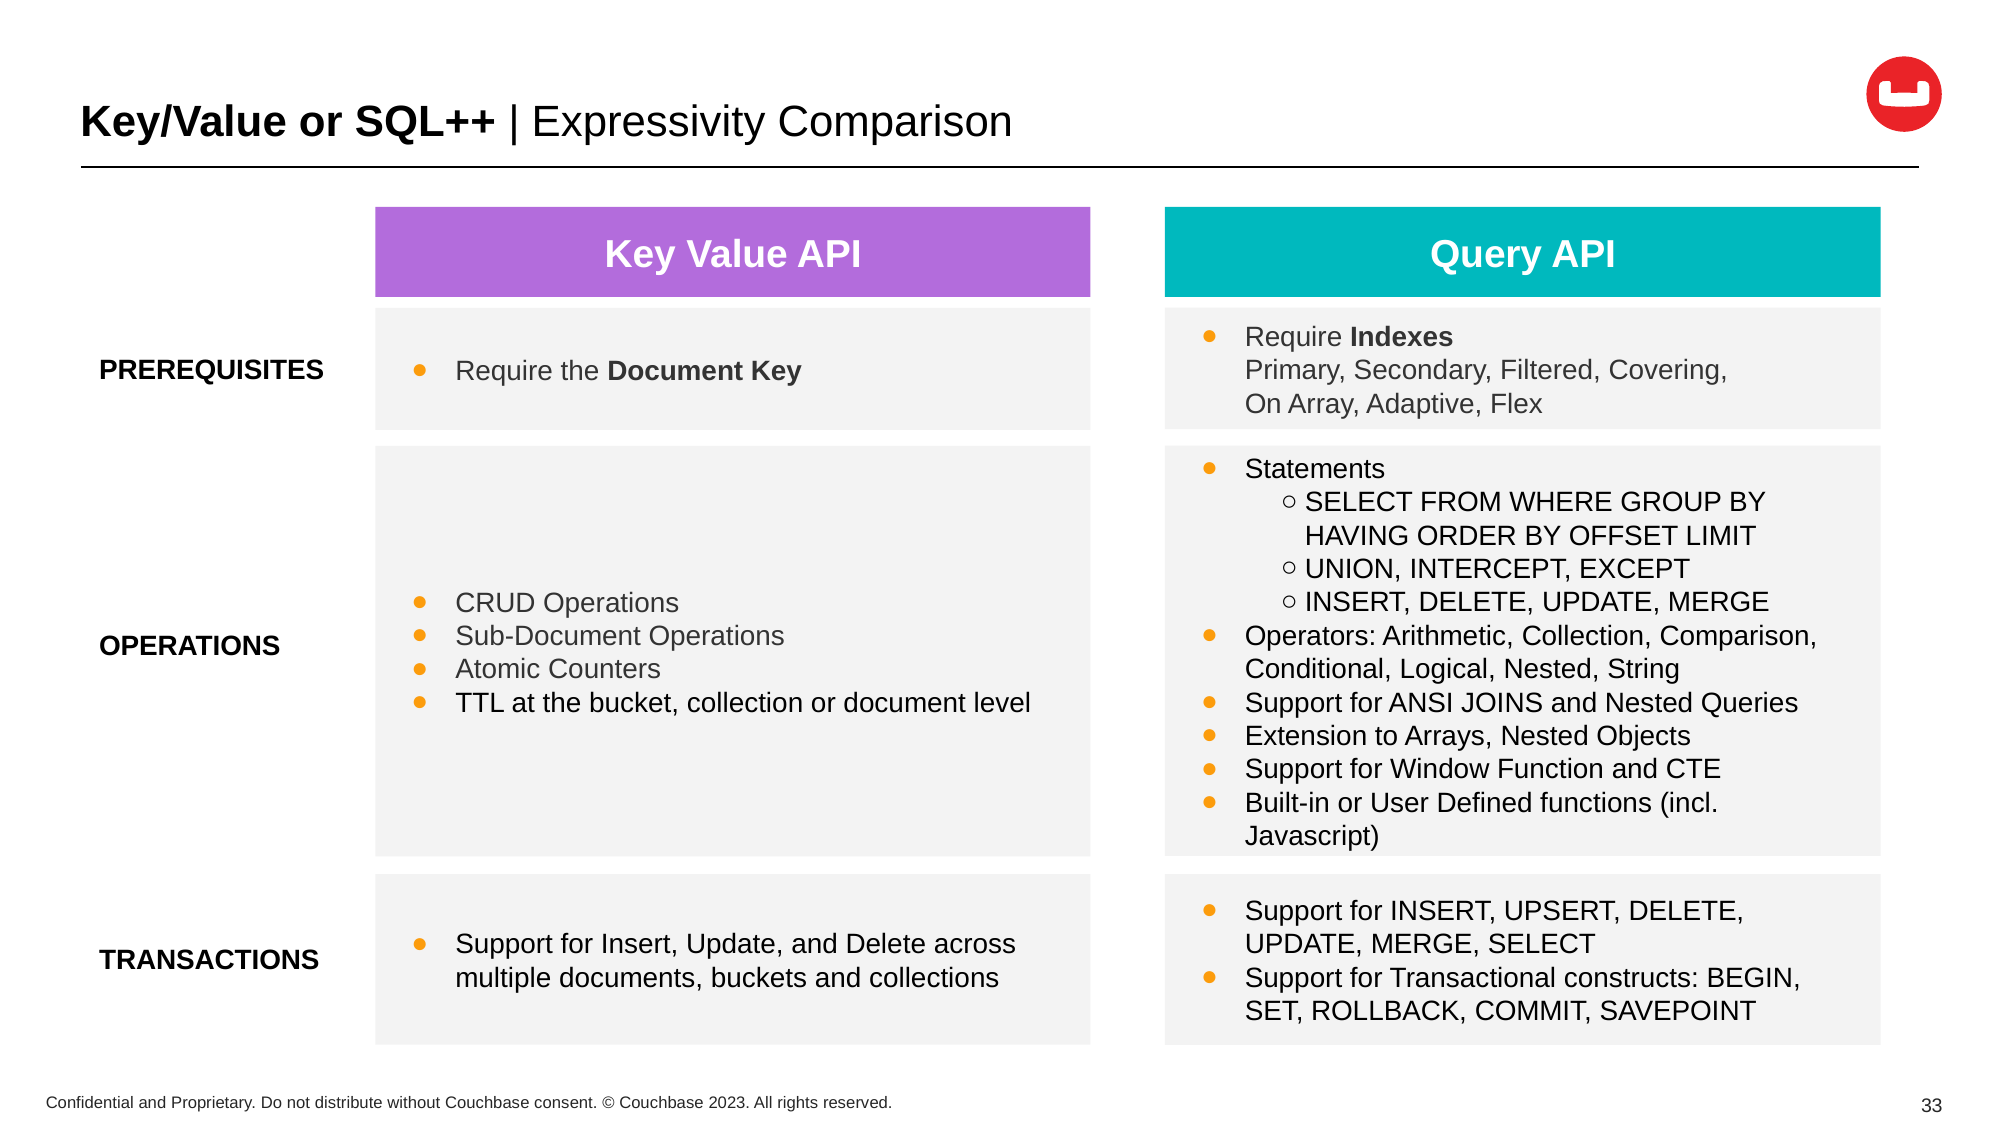

# Key/Value or SQL++ | Expressivity Comparison
Query API
Key Value API
PREREQUISITES
Require the Document Key
Require Indexes
Primary, Secondary, Filtered, Covering,
On Array, Adaptive, Flex
Statements
SELECT FROM WHERE GROUP BY HAVING ORDER BY OFFSET LIMIT
UNION, INTERCEPT, EXCEPT
INSERT, DELETE, UPDATE, MERGE
Operators: Arithmetic, Collection, Comparison, Conditional, Logical, Nested, String
Support for ANSI JOINS and Nested Queries
Extension to Arrays, Nested Objects
Support for Window Function and CTE
Built-in or User Defined functions (incl. Javascript)
OPERATIONS
CRUD Operations
Sub-Document Operations
Atomic Counters
TTL at the bucket, collection or document level
TRANSACTIONS
Support for Insert, Update, and Delete across multiple documents, buckets and collections
Support for INSERT, UPSERT, DELETE, UPDATE, MERGE, SELECT
Support for Transactional constructs: BEGIN, SET, ROLLBACK, COMMIT, SAVEPOINT